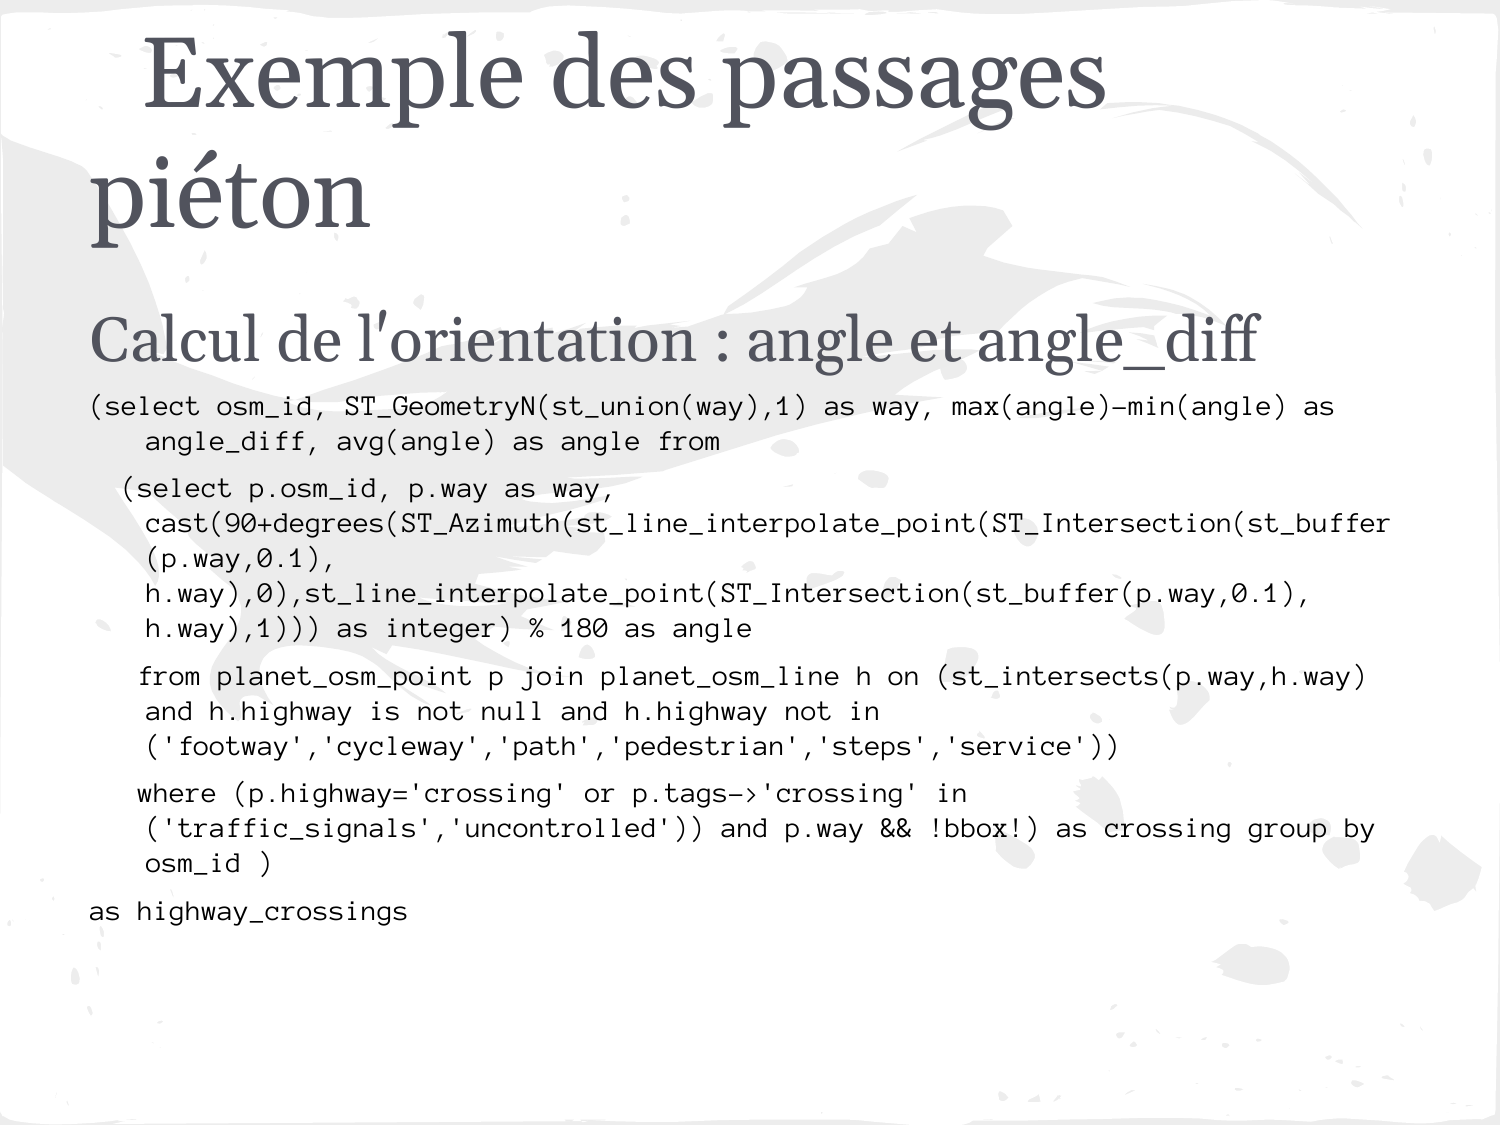

# Exemple des passages piéton
Calcul de l'orientation : angle et angle_diff
(select osm_id, ST_GeometryN(st_union(way),1) as way, max(angle)-min(angle) as angle_diff, avg(angle) as angle from
  (select p.osm_id, p.way as way, cast(90+degrees(ST_Azimuth(st_line_interpolate_point(ST_Intersection(st_buffer(p.way,0.1), h.way),0),st_line_interpolate_point(ST_Intersection(st_buffer(p.way,0.1), h.way),1))) as integer) % 180 as angle
   from planet_osm_point p join planet_osm_line h on (st_intersects(p.way,h.way) and h.highway is not null and h.highway not in ('footway','cycleway','path','pedestrian','steps','service'))
   where (p.highway='crossing' or p.tags->'crossing' in ('traffic_signals','uncontrolled')) and p.way && !bbox!) as crossing group by osm_id )
as highway_crossings